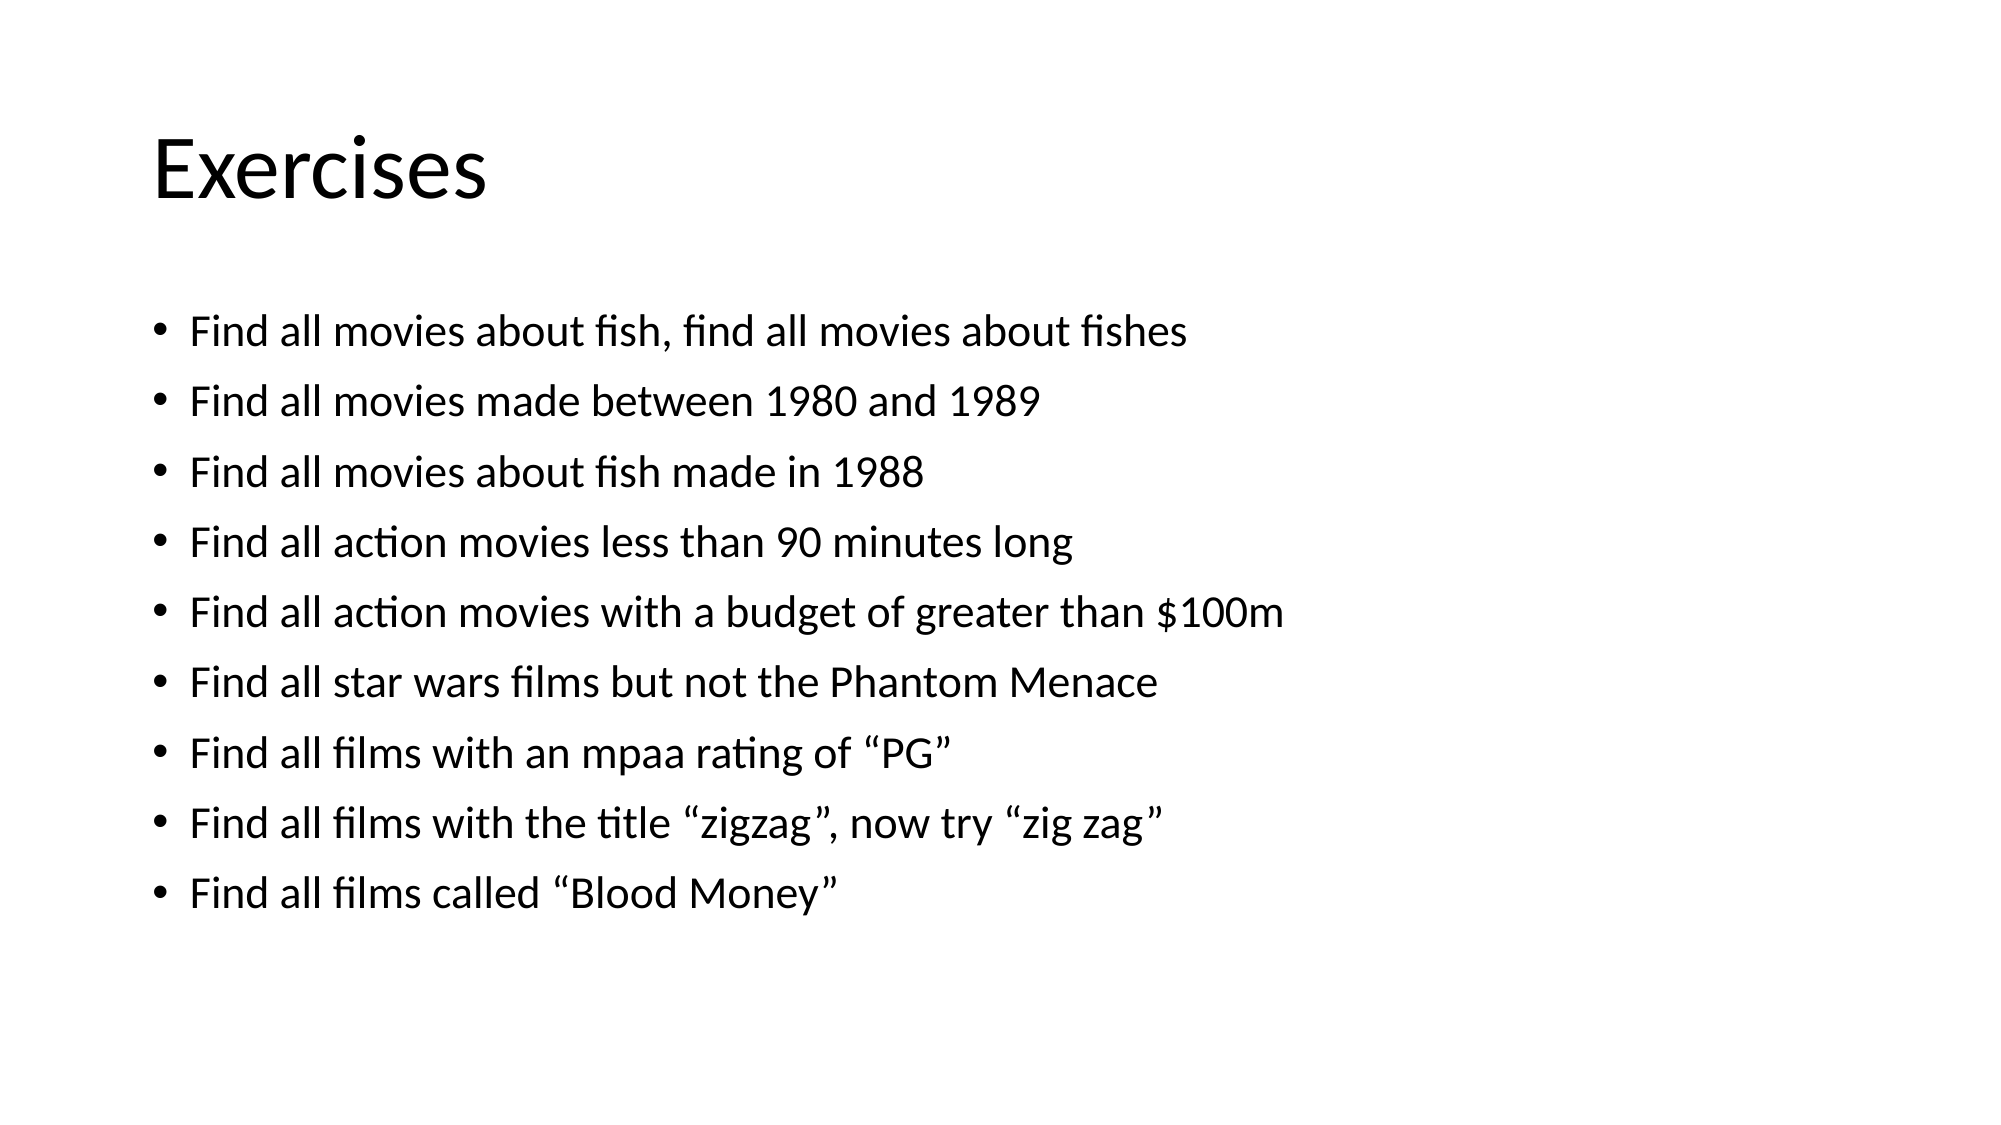

# Exercises
Find all movies about fish, find all movies about fishes
Find all movies made between 1980 and 1989
Find all movies about fish made in 1988
Find all action movies less than 90 minutes long
Find all action movies with a budget of greater than $100m
Find all star wars films but not the Phantom Menace
Find all films with an mpaa rating of “PG”
Find all films with the title “zigzag”, now try “zig zag”
Find all films called “Blood Money”